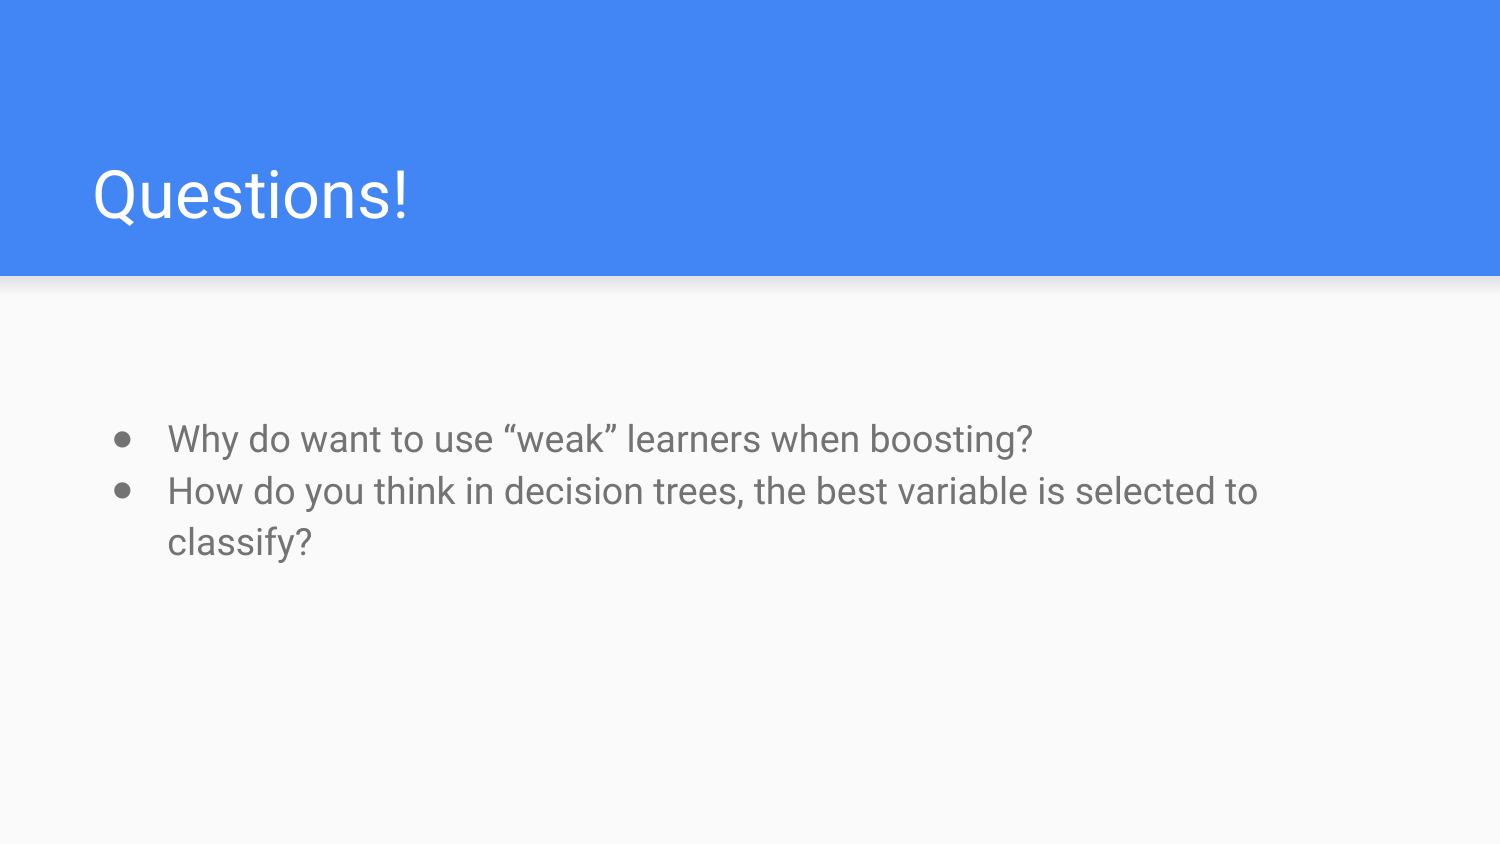

# Questions!

Why do want to use “weak” learners when boosting?
How do you think in decision trees, the best variable is selected to classify?